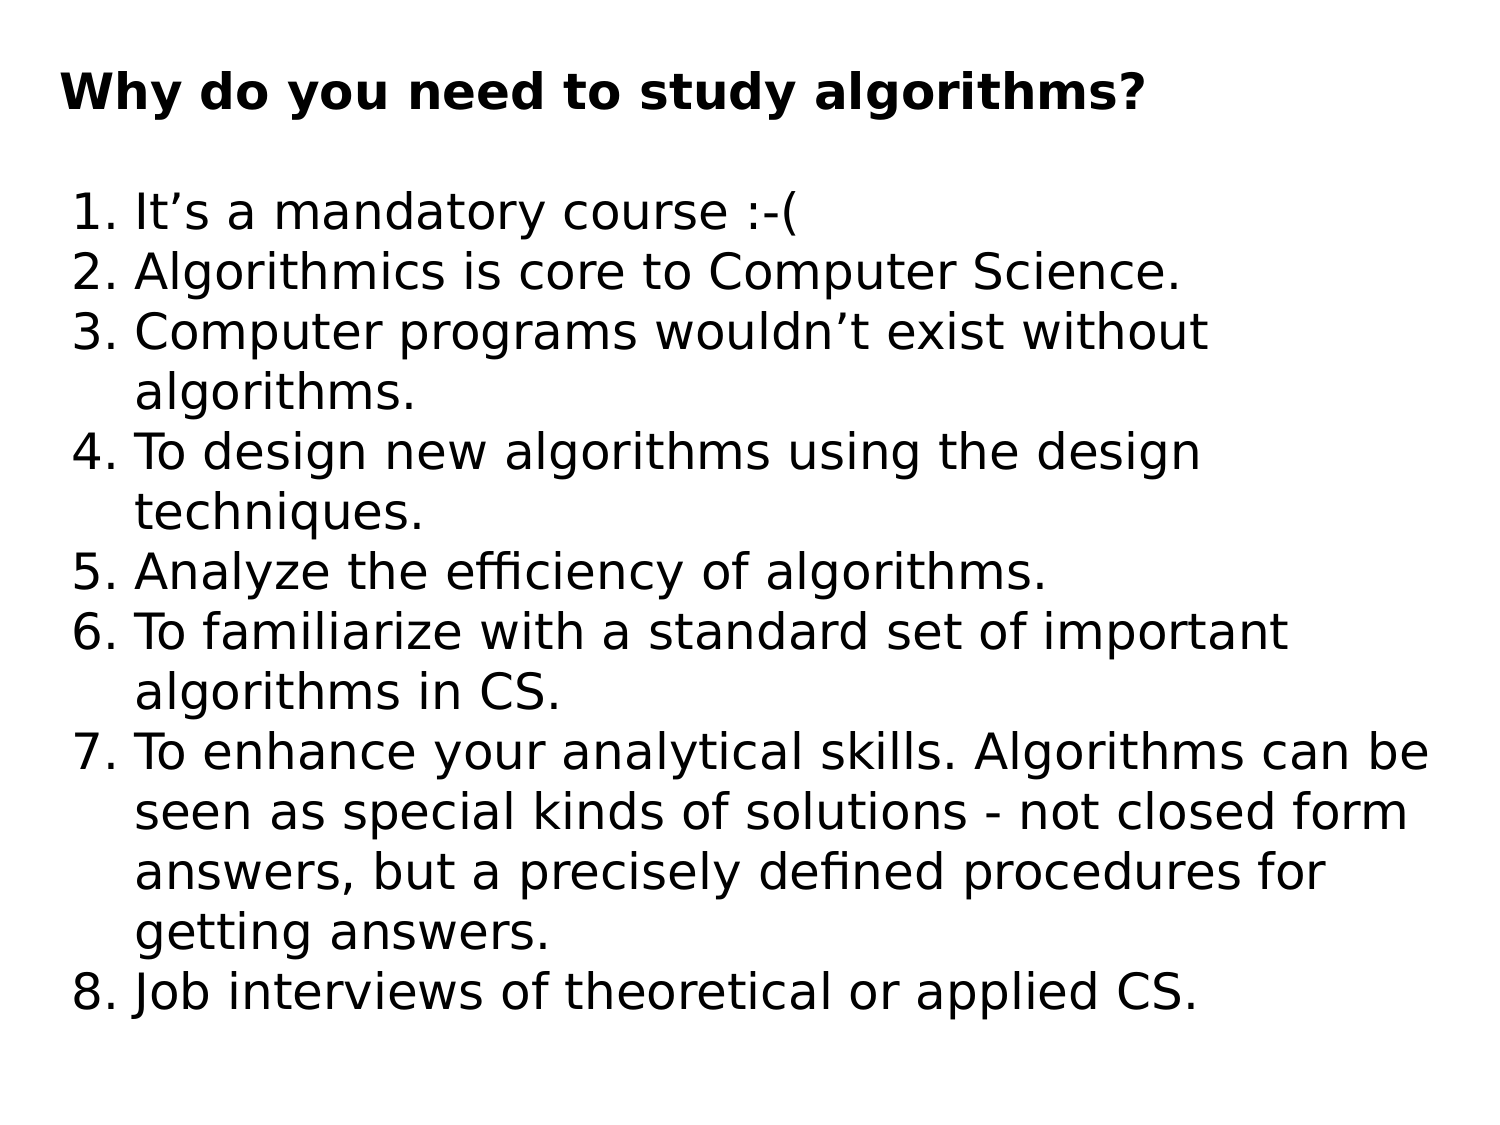

Why do you need to study algorithms?

It’s a mandatory course :-(
Algorithmics is core to Computer Science.
Computer programs wouldn’t exist without algorithms.
To design new algorithms using the design techniques.
Analyze the efficiency of algorithms.
To familiarize with a standard set of important algorithms in CS.
To enhance your analytical skills. Algorithms can be seen as special kinds of solutions - not closed form answers, but a precisely defined procedures for getting answers.
Job interviews of theoretical or applied CS.